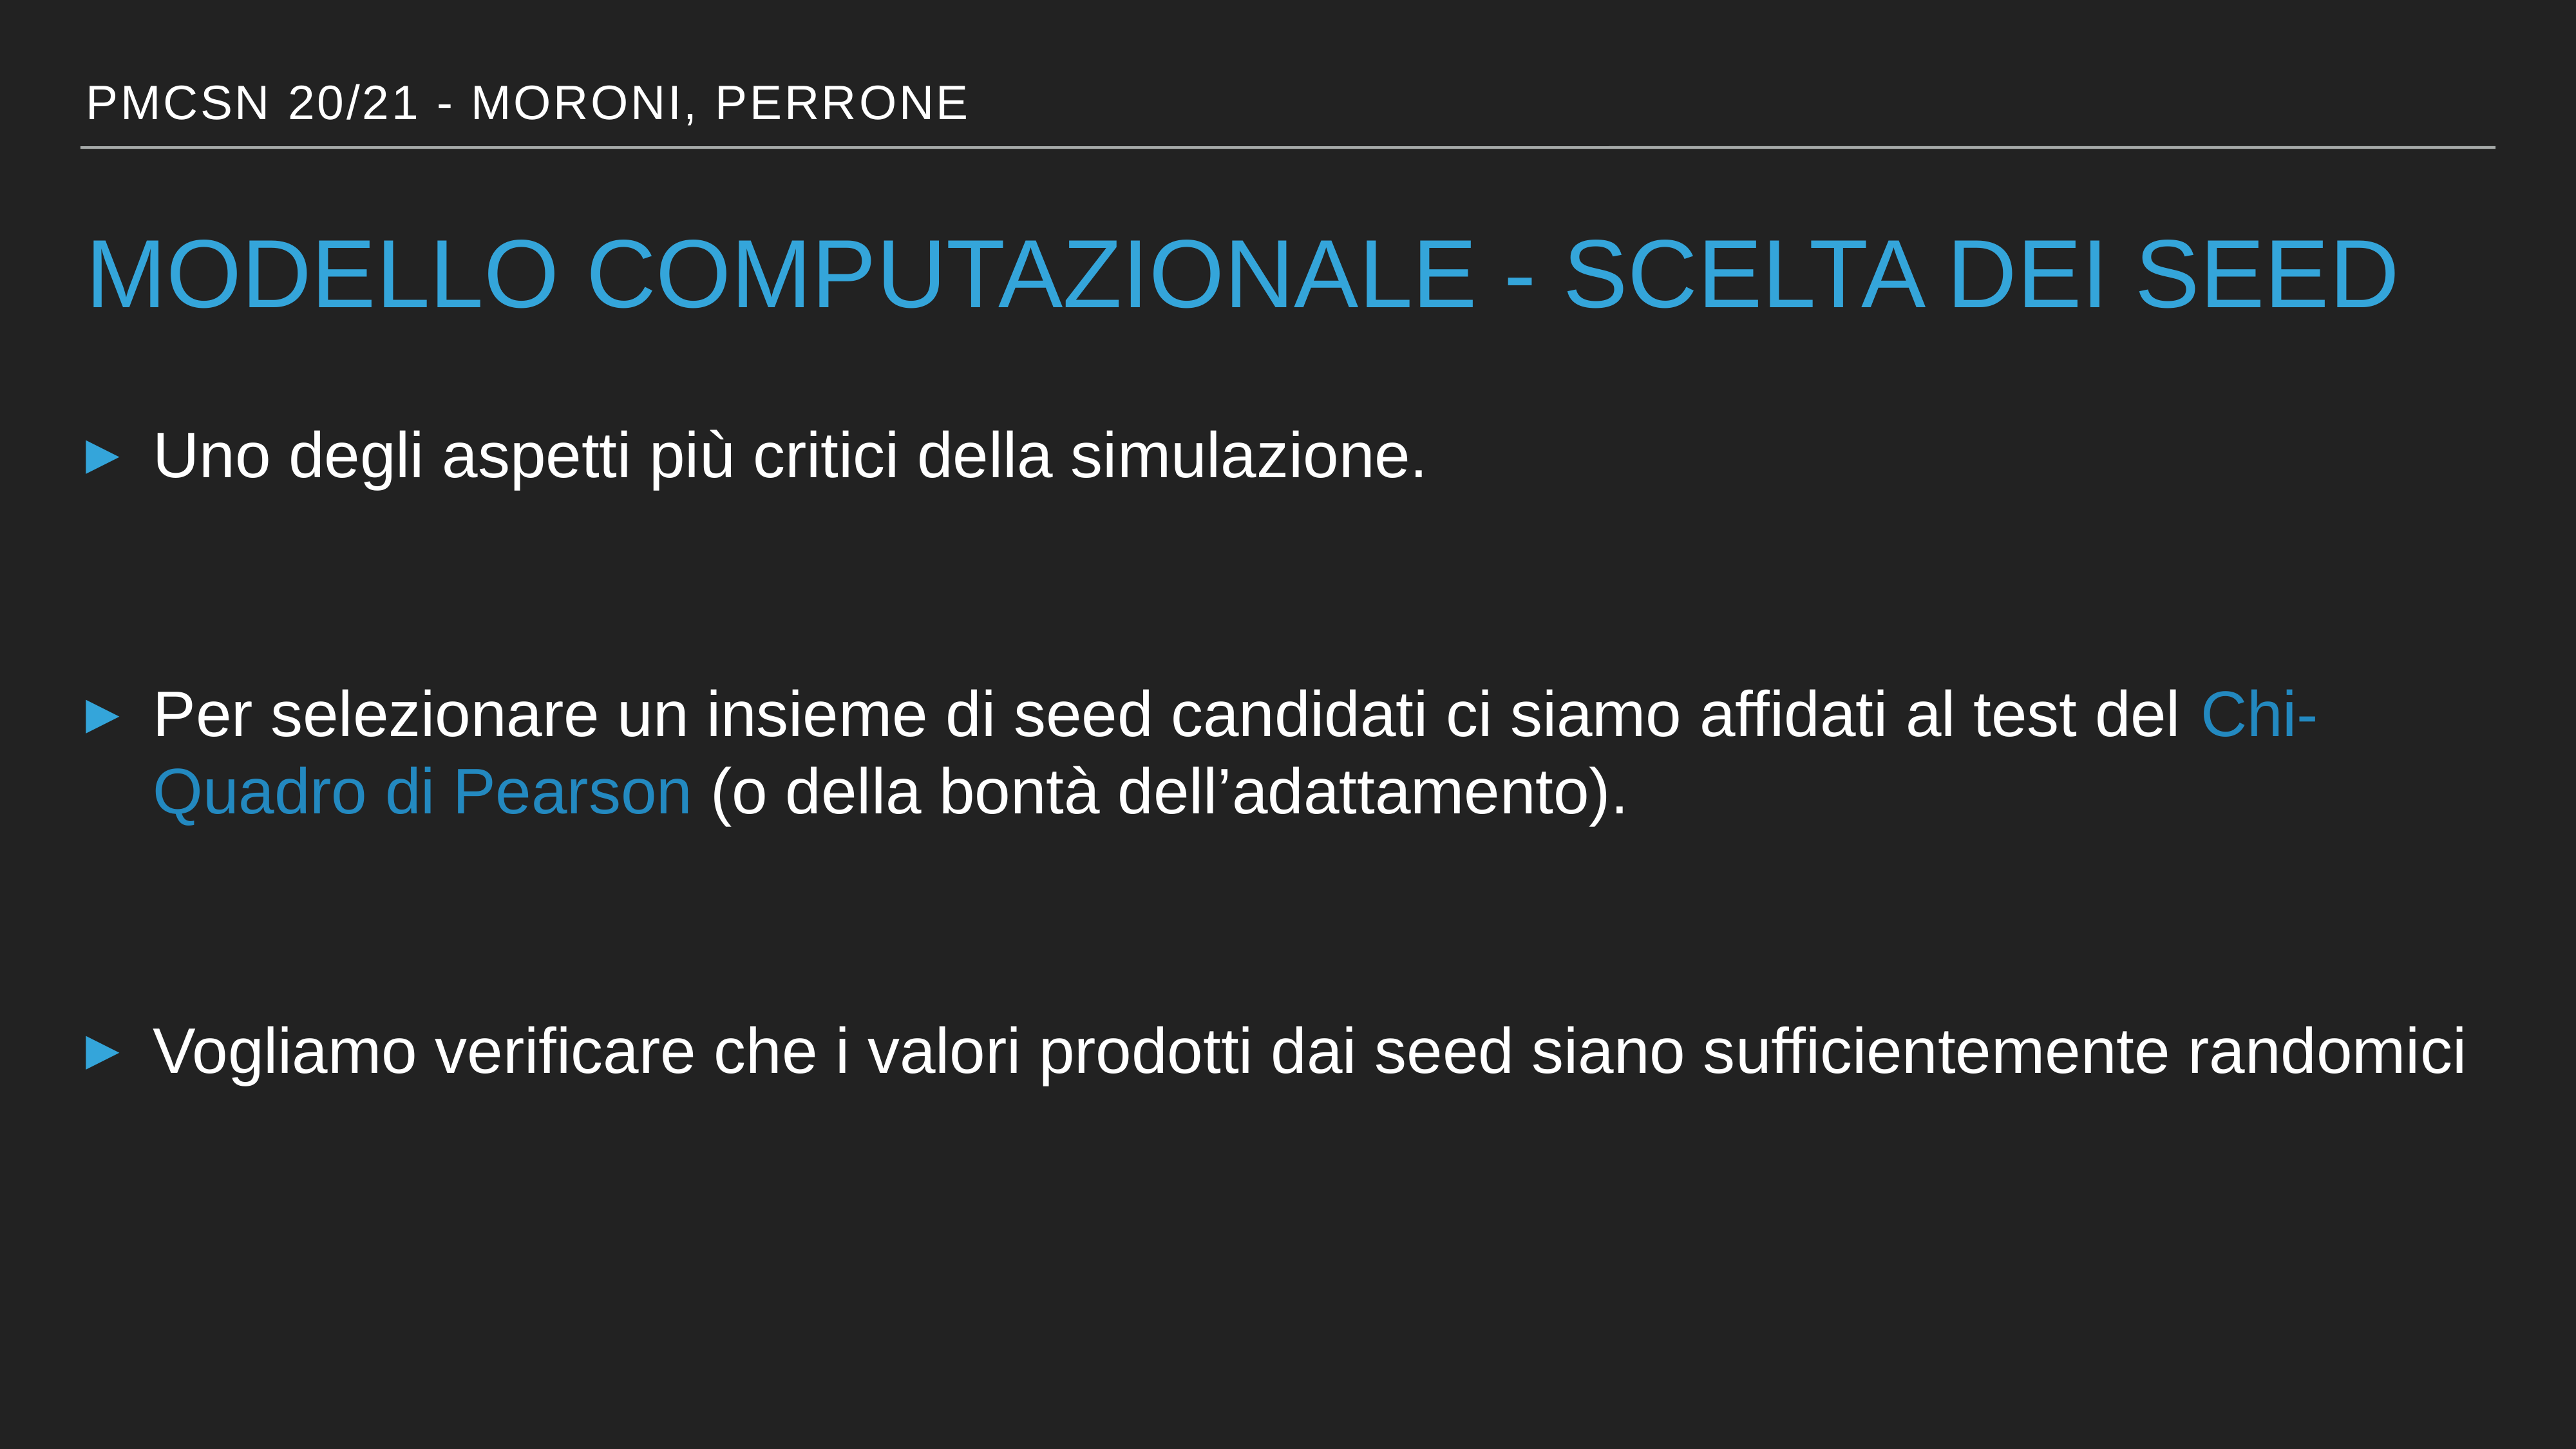

19
PMCSN 20/21 - Moroni, perrone
# modello Computazionale - scelta dei seed
Uno degli aspetti più critici della simulazione.

Per selezionare un insieme di seed candidati ci siamo affidati al test del Chi-Quadro di Pearson (o della bontà dell’adattamento).

Vogliamo verificare che i valori prodotti dai seed siano sufficientemente randomici